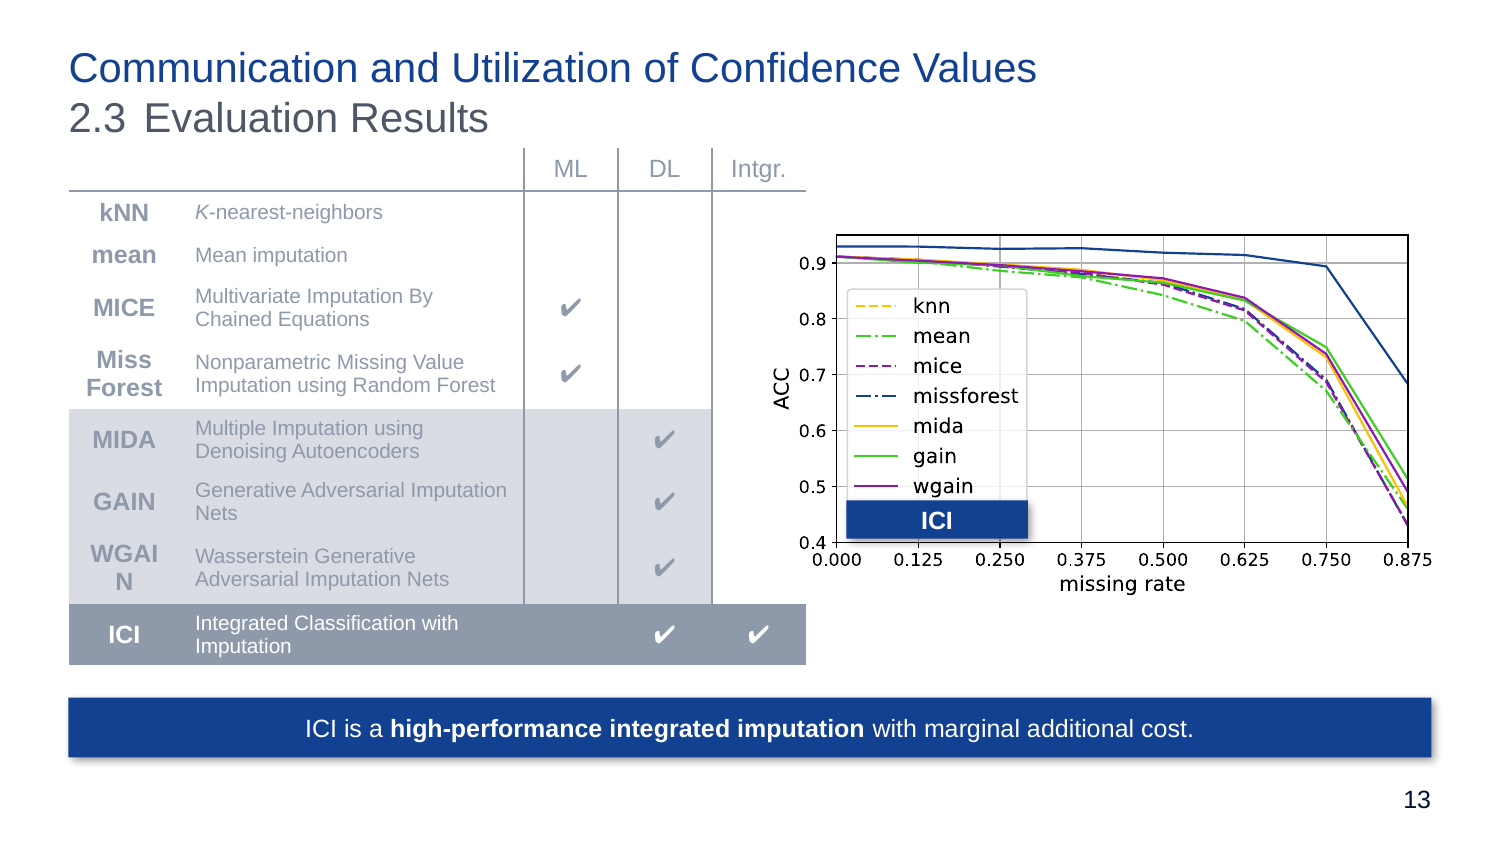

Communication and Utilization of Confidence Values
2.3	Evaluation Results
|  |  | ML | DL | Intgr. |
| --- | --- | --- | --- | --- |
| kNN | K-nearest-neighbors |  |  |  |
| mean | Mean imputation |  |  |  |
| MICE | Multivariate Imputation By Chained Equations | ✔ |  |  |
| Miss Forest | Nonparametric Missing Value Imputation using Random Forest | ✔ |  |  |
| MIDA | Multiple Imputation using Denoising Autoencoders |  | ✔ |  |
| GAIN | Generative Adversarial Imputation Nets |  | ✔ |  |
| WGAIN | Wasserstein Generative Adversarial Imputation Nets |  | ✔ |  |
| ICI | Integrated Classification with Imputation |  | ✔ | ✔ |

ICI

ICI is a high-performance integrated imputation with marginal additional cost.
13